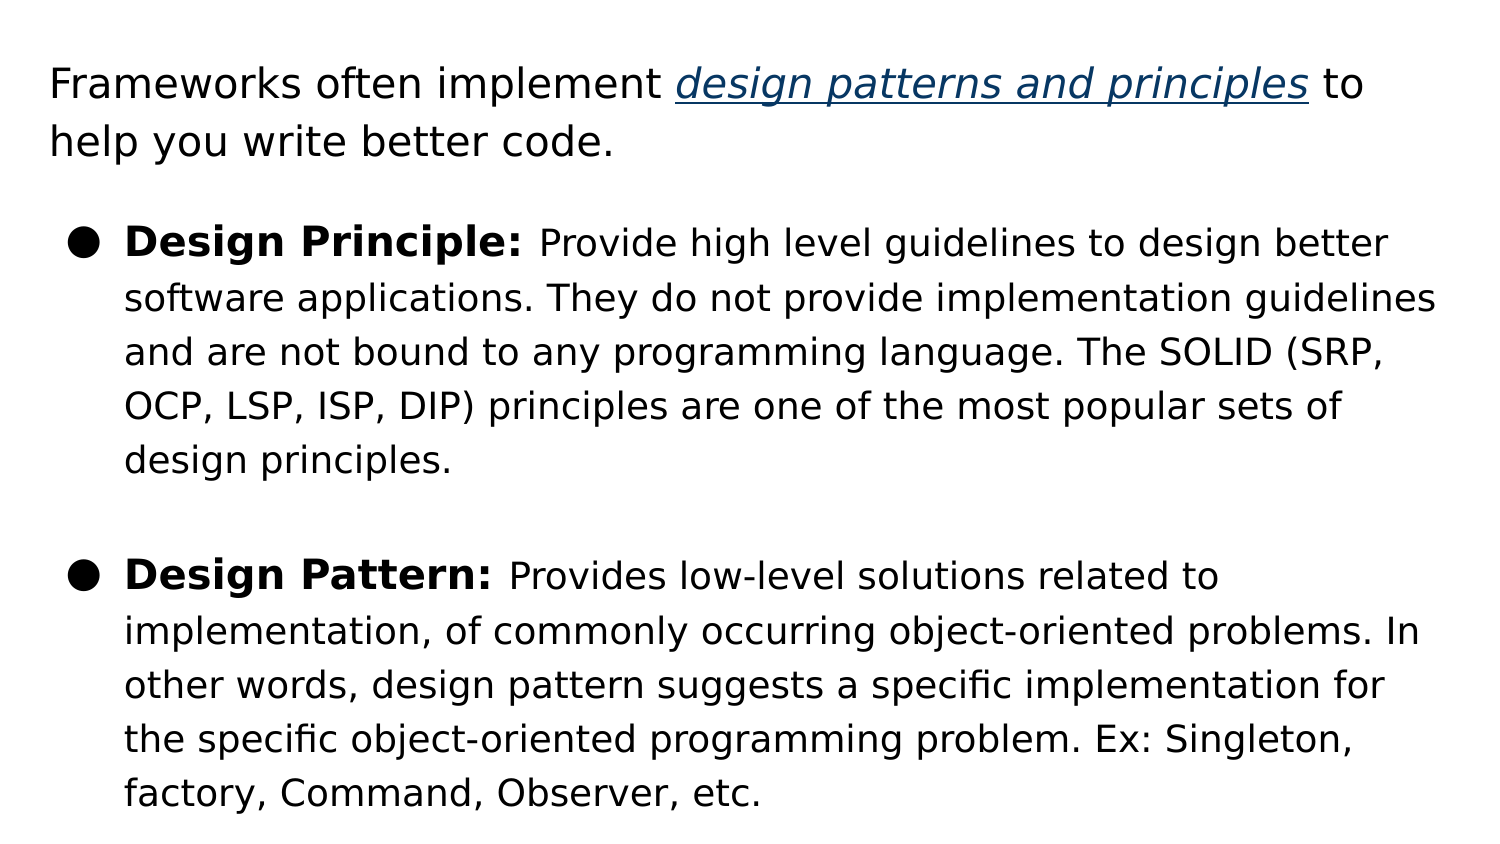

Frameworks often implement design patterns and principles to help you write better code.
Design Principle: Provide high level guidelines to design better software applications. They do not provide implementation guidelines and are not bound to any programming language. The SOLID (SRP, OCP, LSP, ISP, DIP) principles are one of the most popular sets of design principles.
Design Pattern: Provides low-level solutions related to implementation, of commonly occurring object-oriented problems. In other words, design pattern suggests a specific implementation for the specific object-oriented programming problem. Ex: Singleton, factory, Command, Observer, etc.